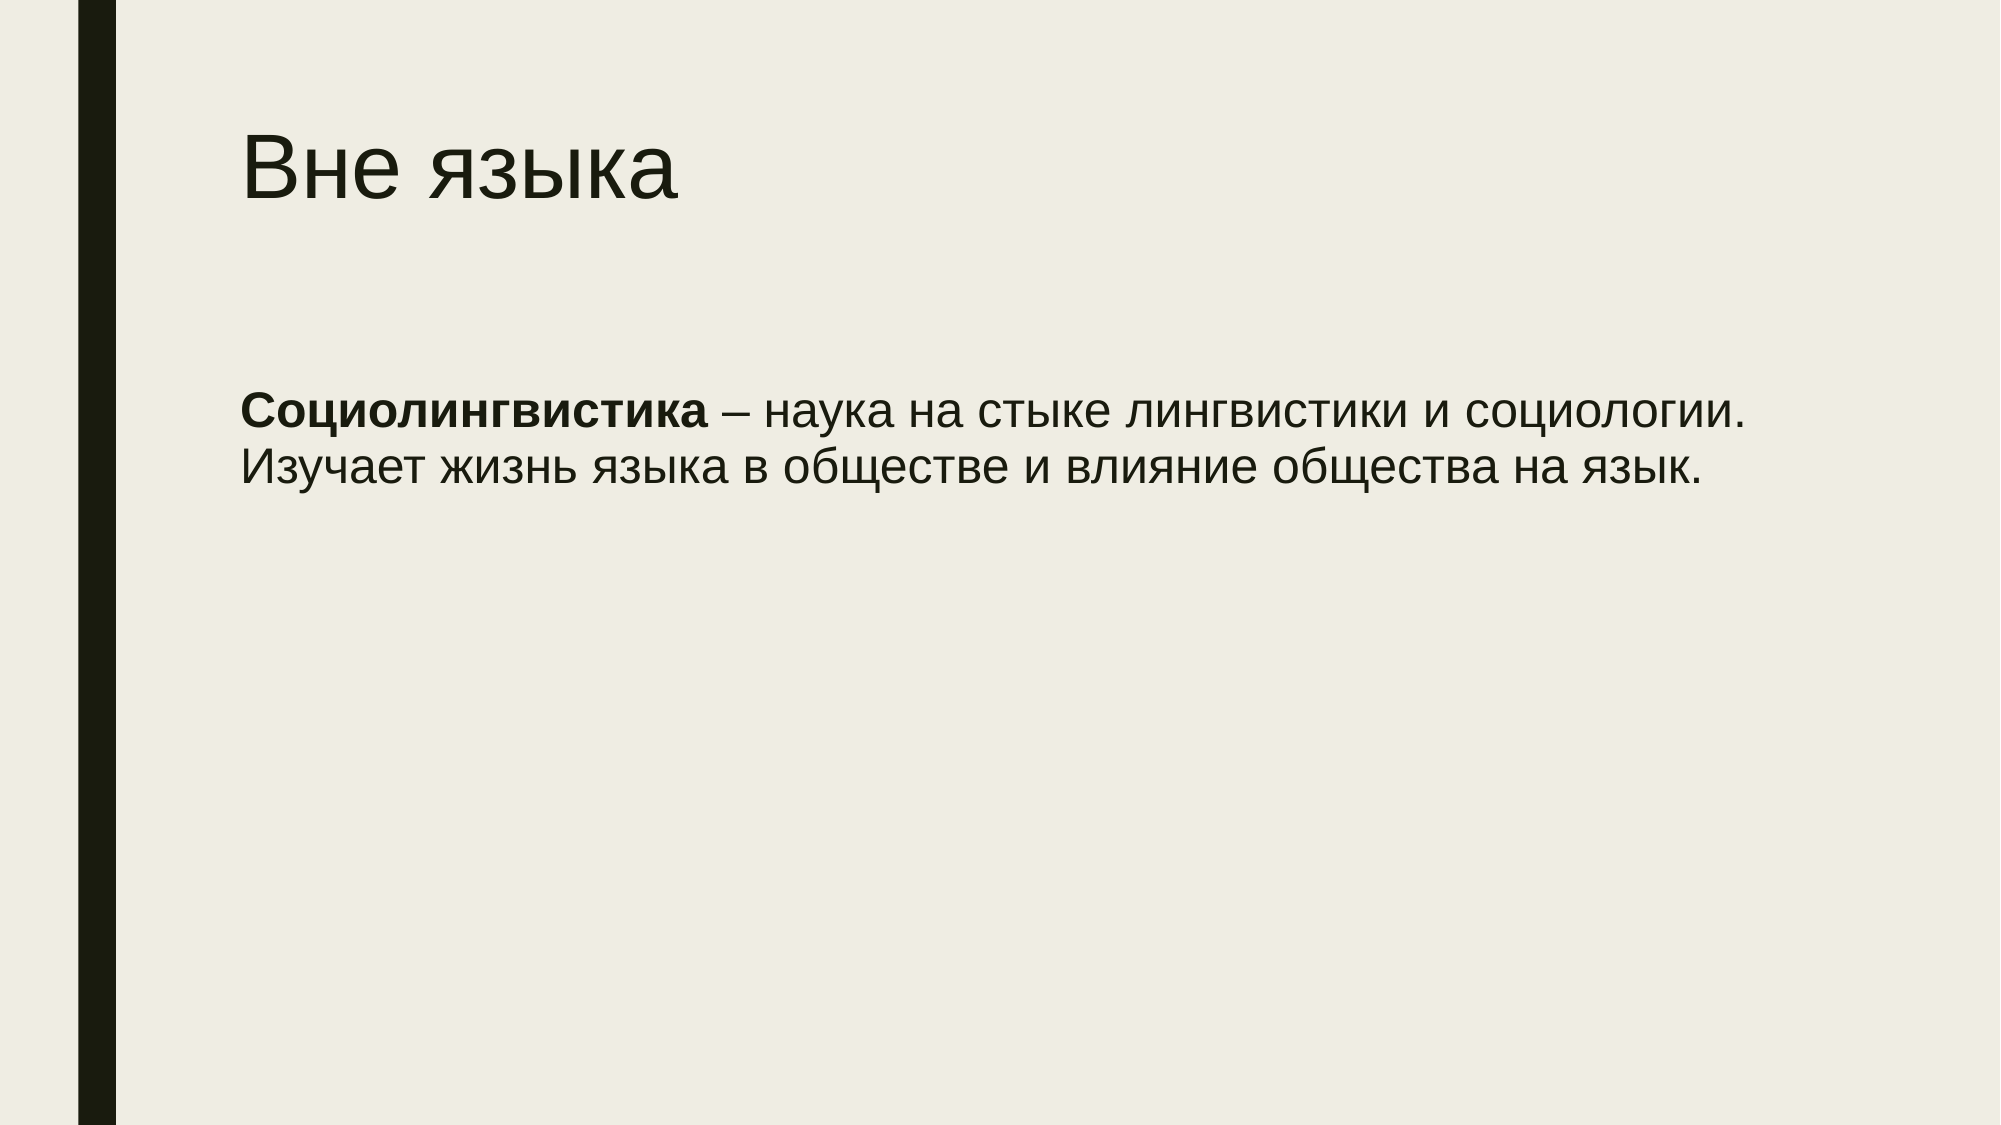

# Вне языка
Социолингвистика – наука на стыке лингвистики и социологии. Изучает жизнь языка в обществе и влияние общества на язык.